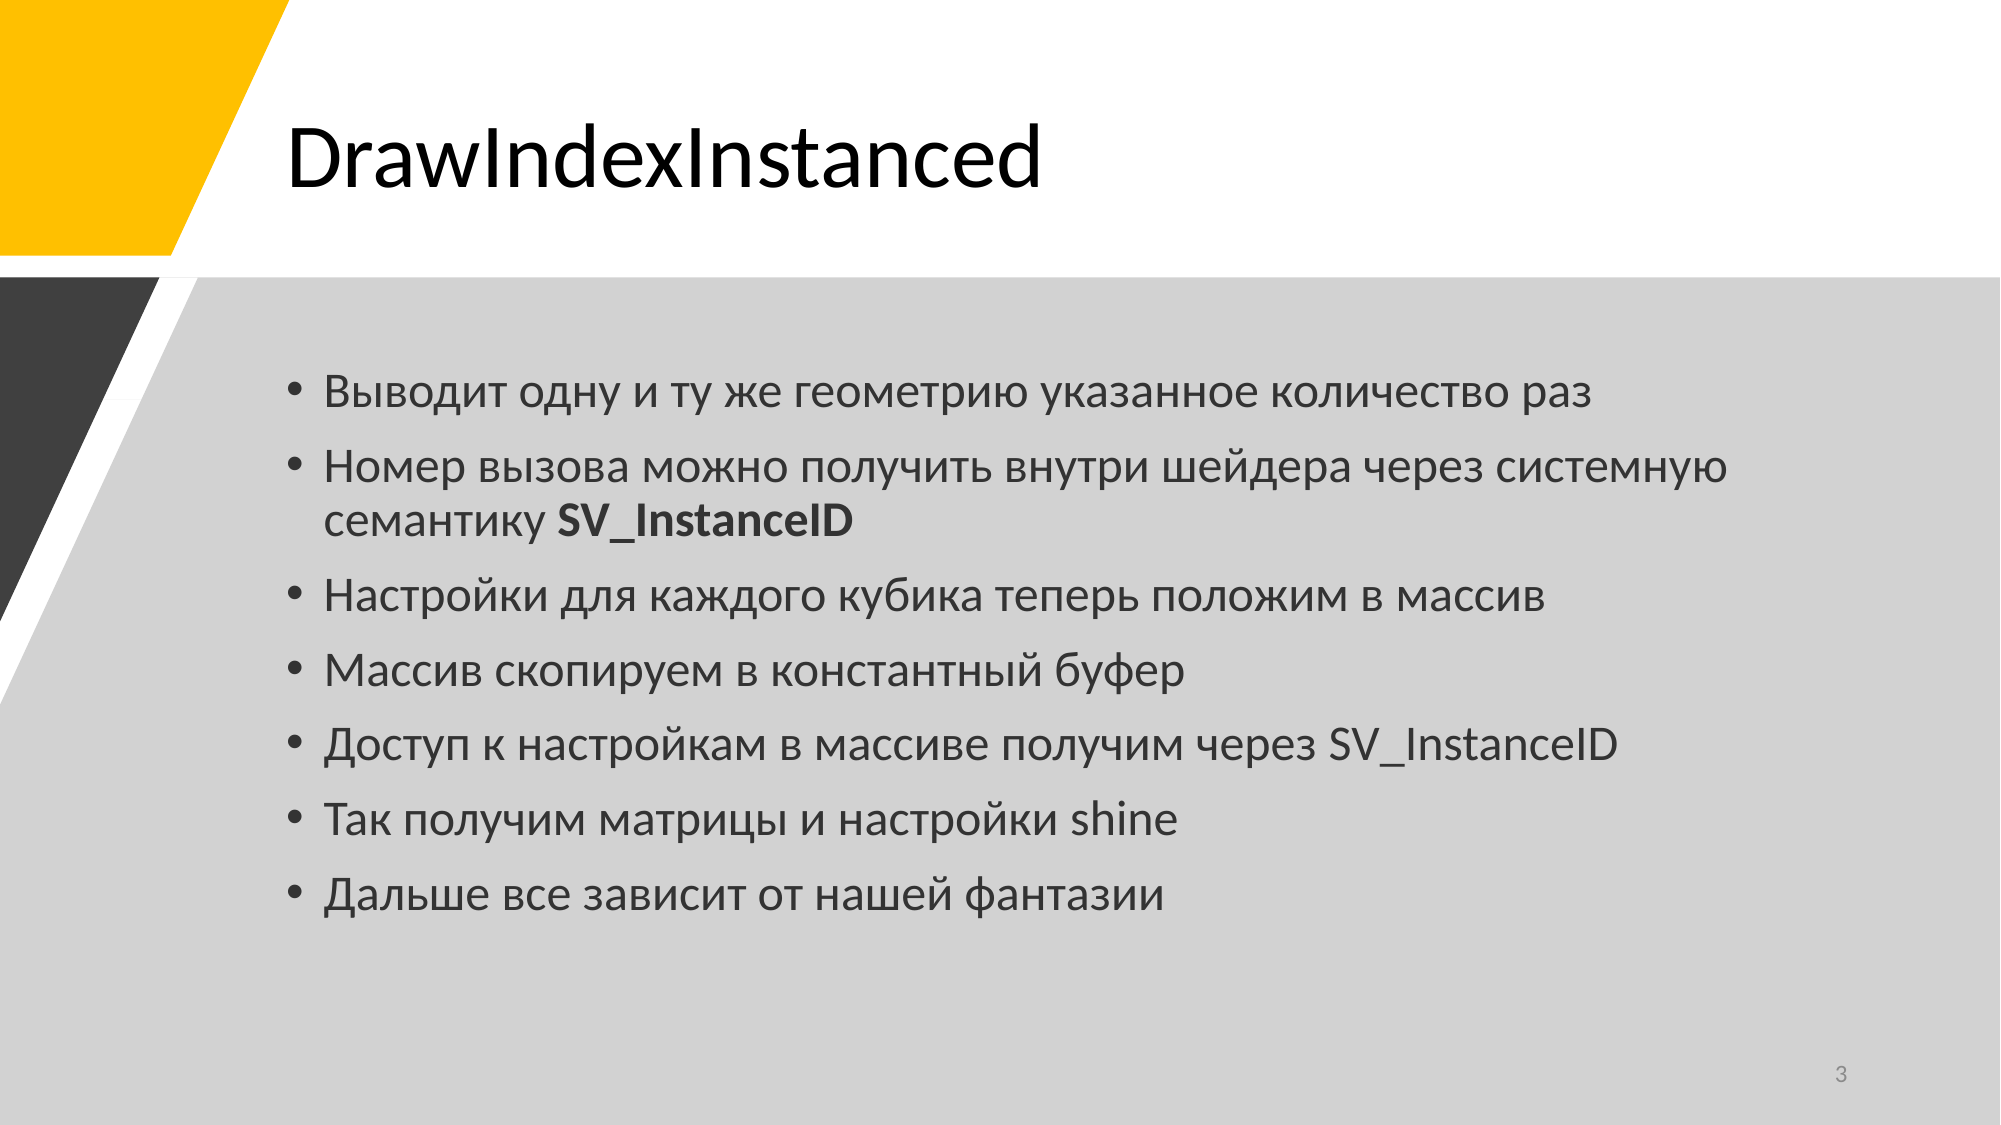

# DrawIndexInstanced

Выводит одну и ту же геометрию указанное количество раз
Номер вызова можно получить внутри шейдера через системную семантику SV_InstanceID
Настройки для каждого кубика теперь положим в массив
Массив скопируем в константный буфер
Доступ к настройкам в массиве получим через SV_InstanceID
Так получим матрицы и настройки shine
Дальше все зависит от нашей фантазии
3